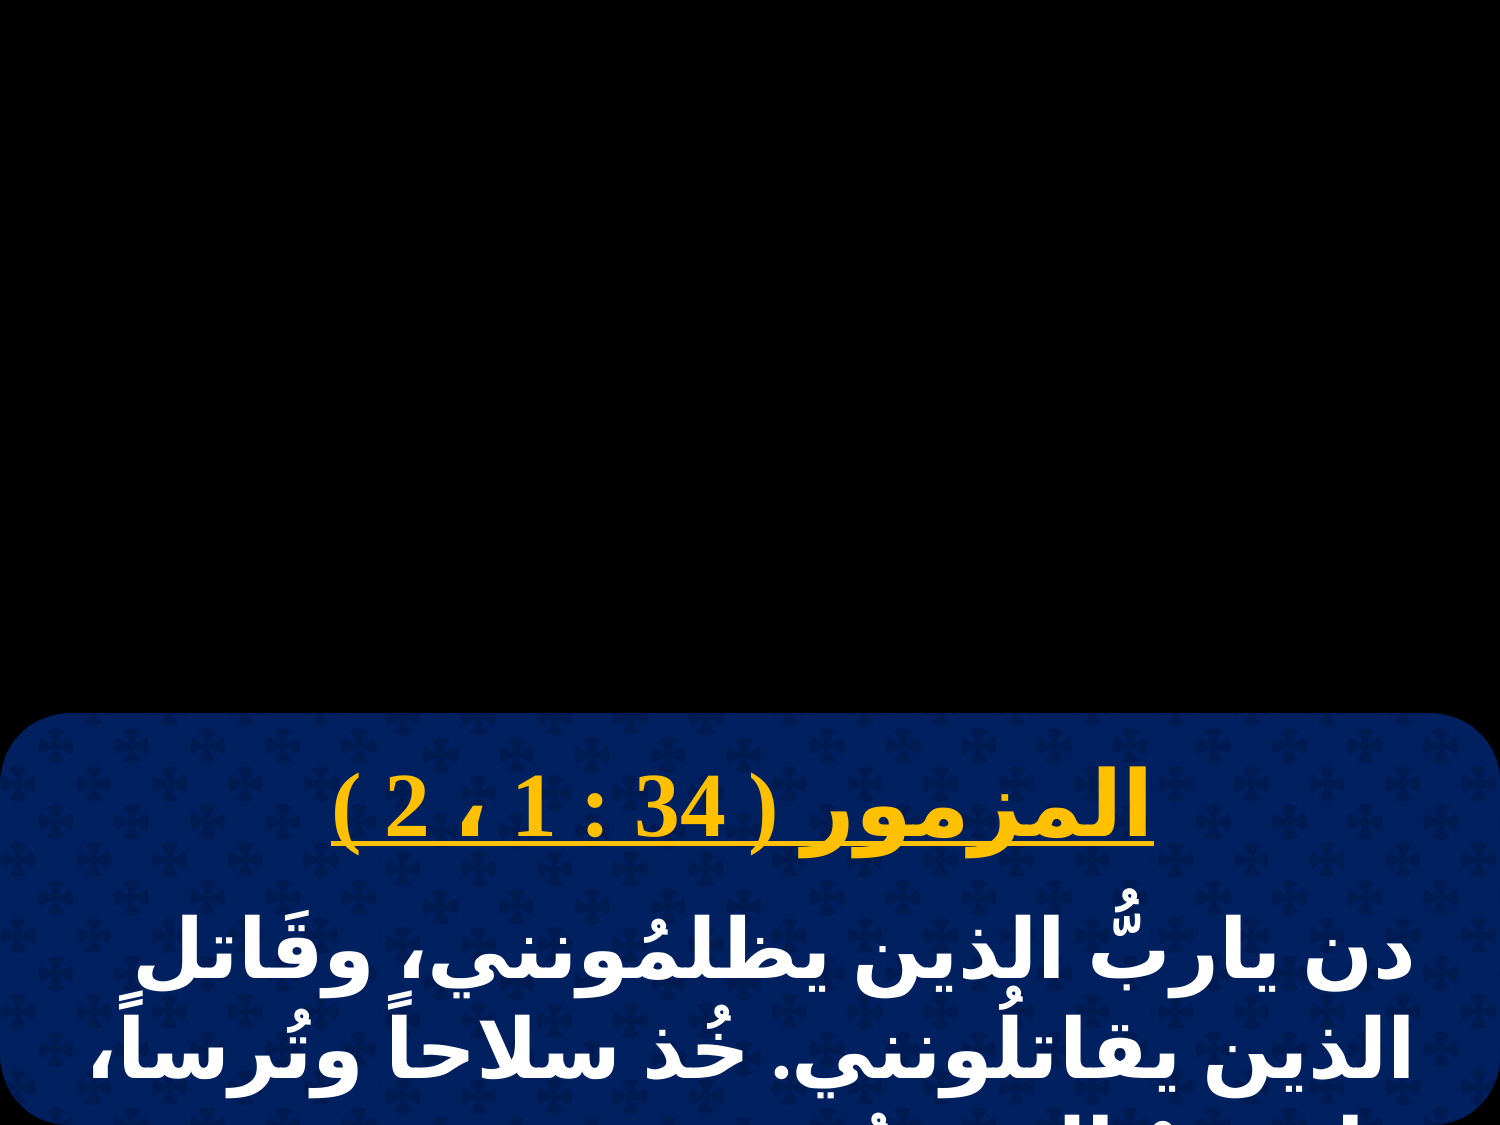

المزمور ( 34 : 1 ، 2 )
دن ياربُّ الذين يظلمُونني، وقَاتل الذين يقاتلُونني. خُذ سلاحاً وتُرساً، وانهضْ إلى معُونتي.